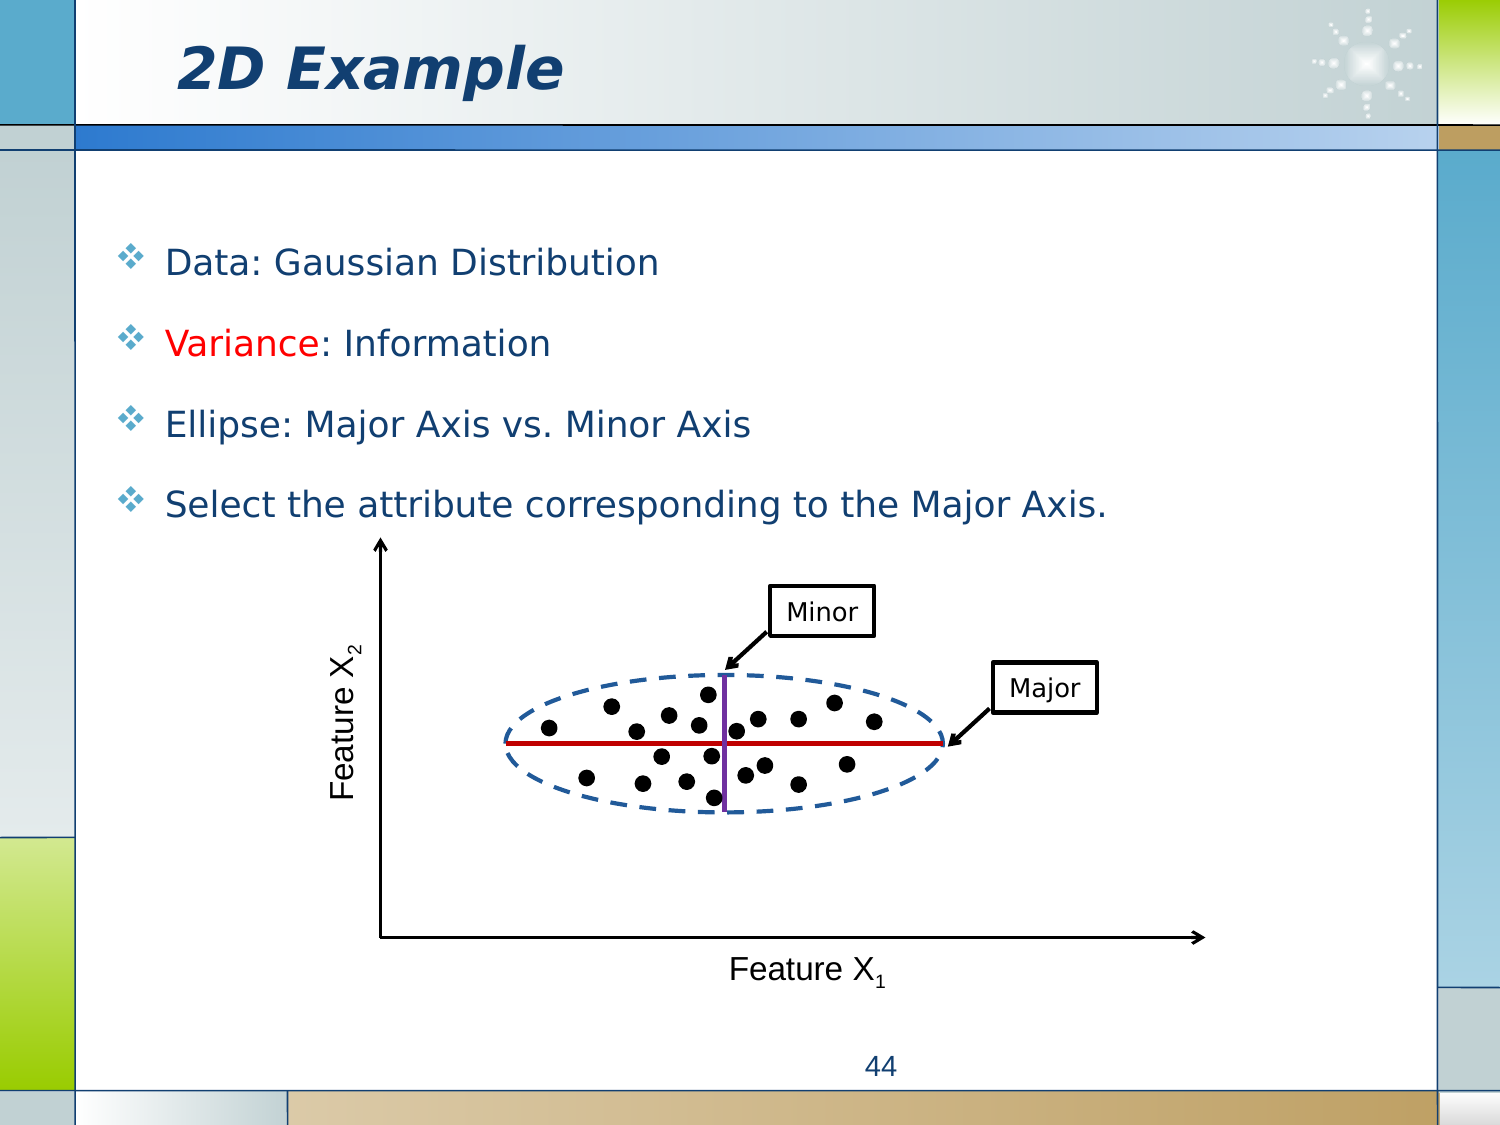

# 2D Example
Data: Gaussian Distribution
Variance: Information
Ellipse: Major Axis vs. Minor Axis
Select the attribute corresponding to the Major Axis.
Minor
Major

Feature X2

Feature X1
44